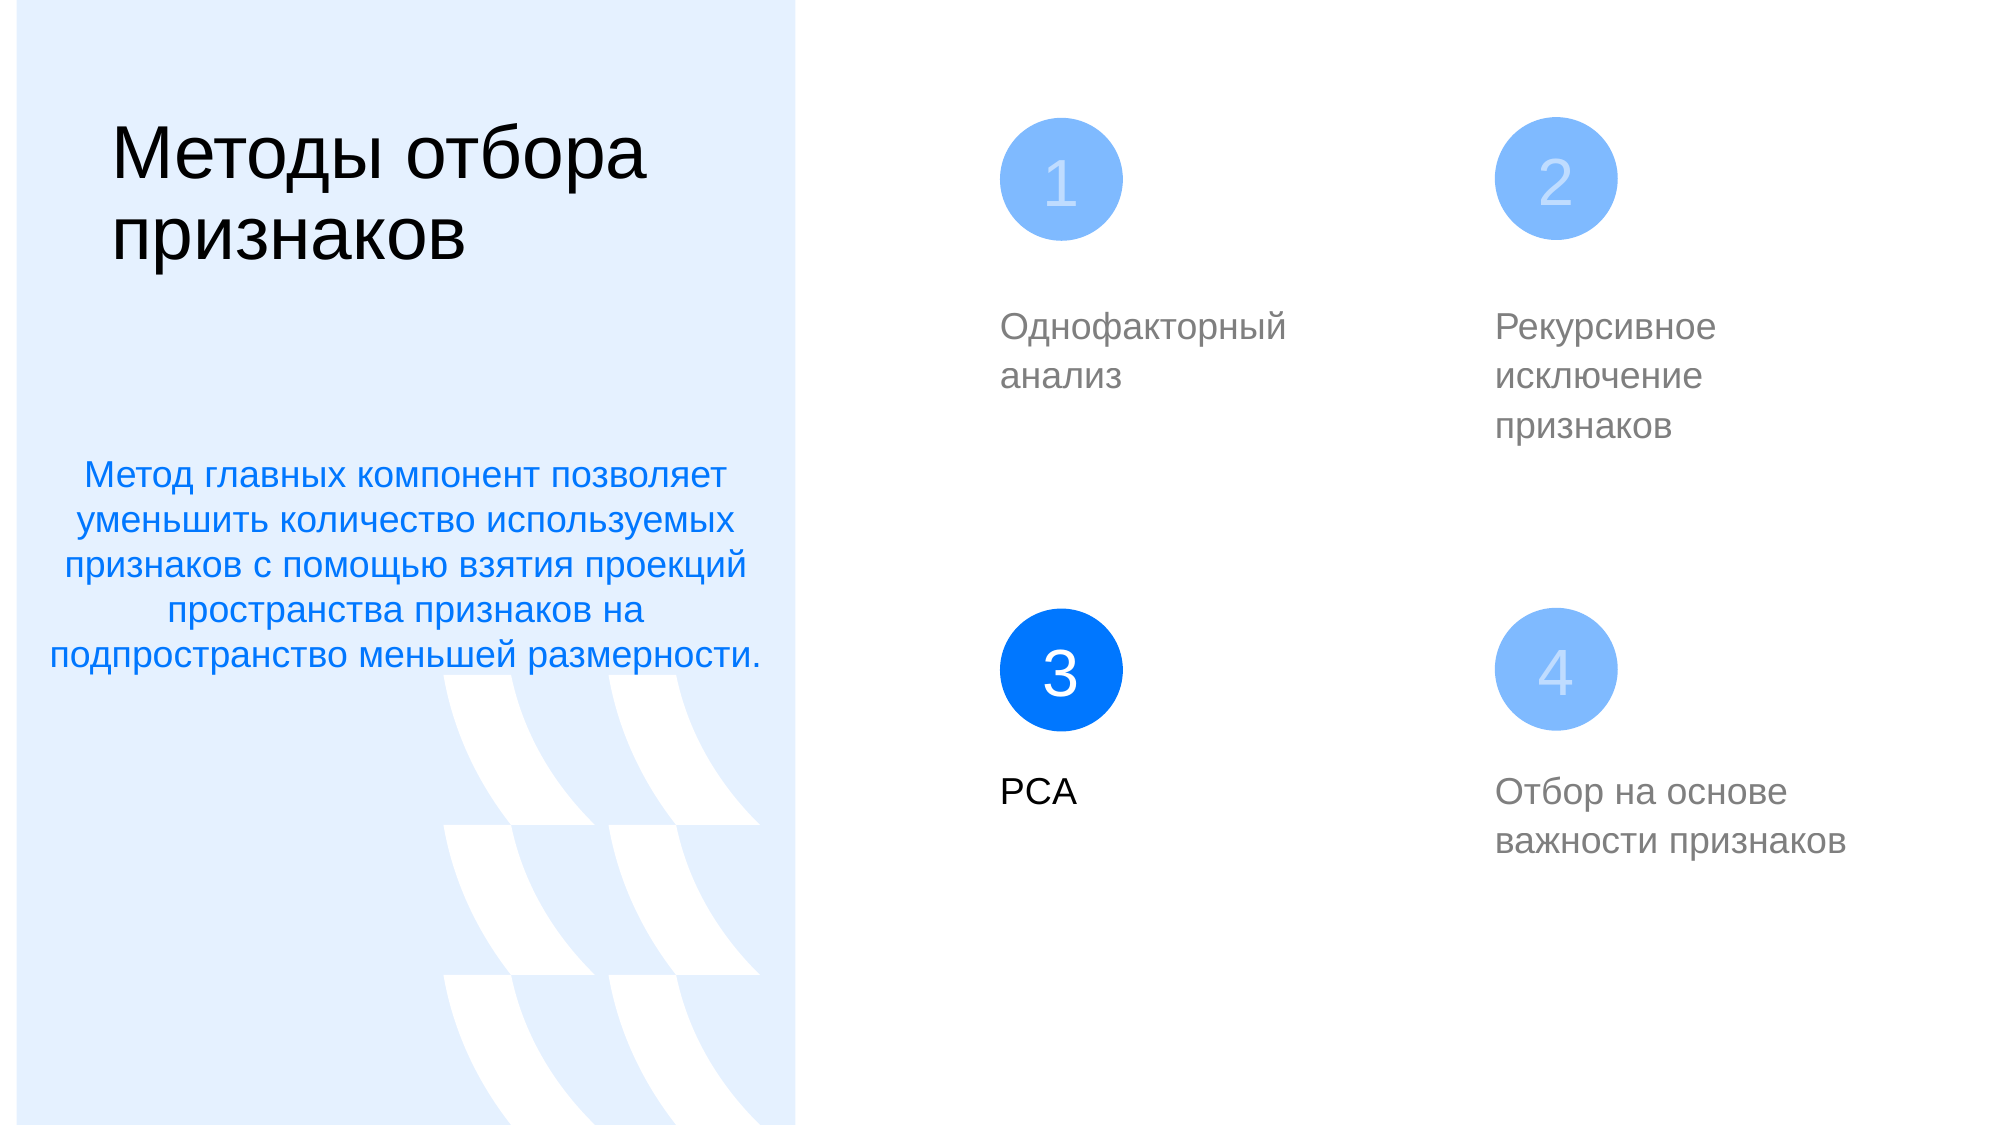

Метод главных компонент позволяет уменьшить количество используемых признаков с помощью взятия проекций пространства признаков на подпространство меньшей размерности.
# Методы отбора признаков
2
1
Однофакторный анализ
Рекурсивное исключение признаков
4
3

PCA
Отбор на основе важности признаков